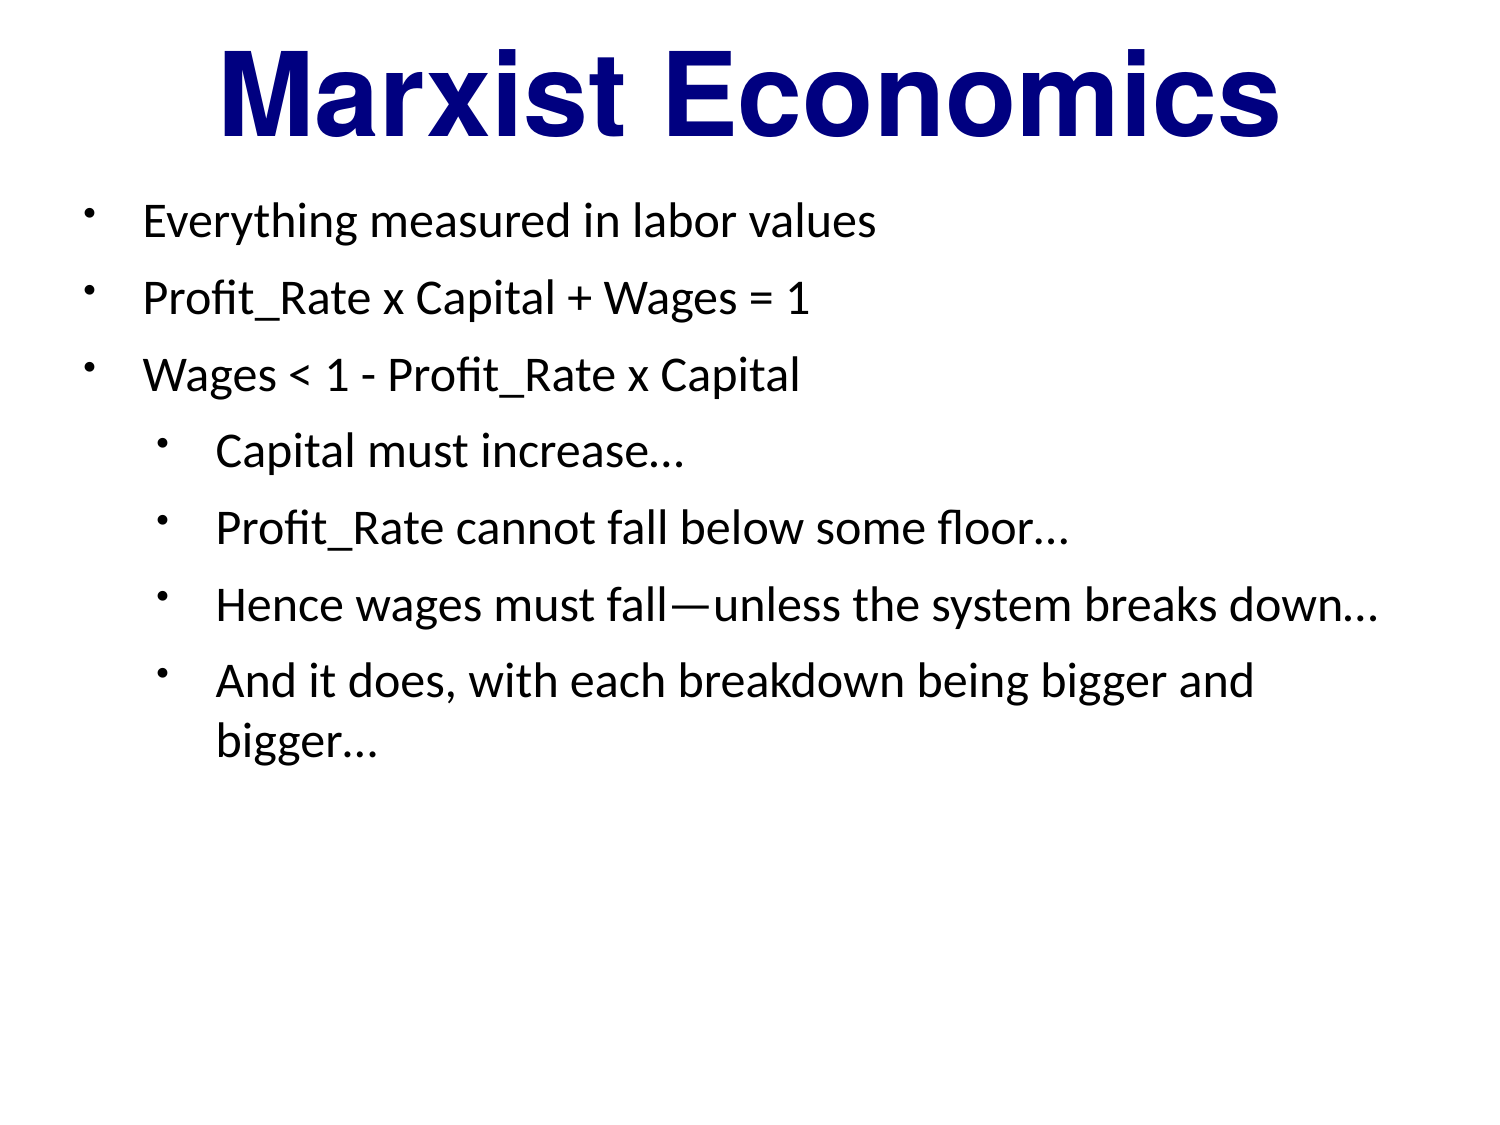

Marxist Economics
Everything measured in labor values
Proﬁt_Rate x Capital + Wages = 1
Wages < 1 - Proﬁt_Rate x Capital
Capital must increase…
Profit_Rate cannot fall below some floor…
Hence wages must fall—unless the system breaks down…
And it does, with each breakdown being bigger and bigger…